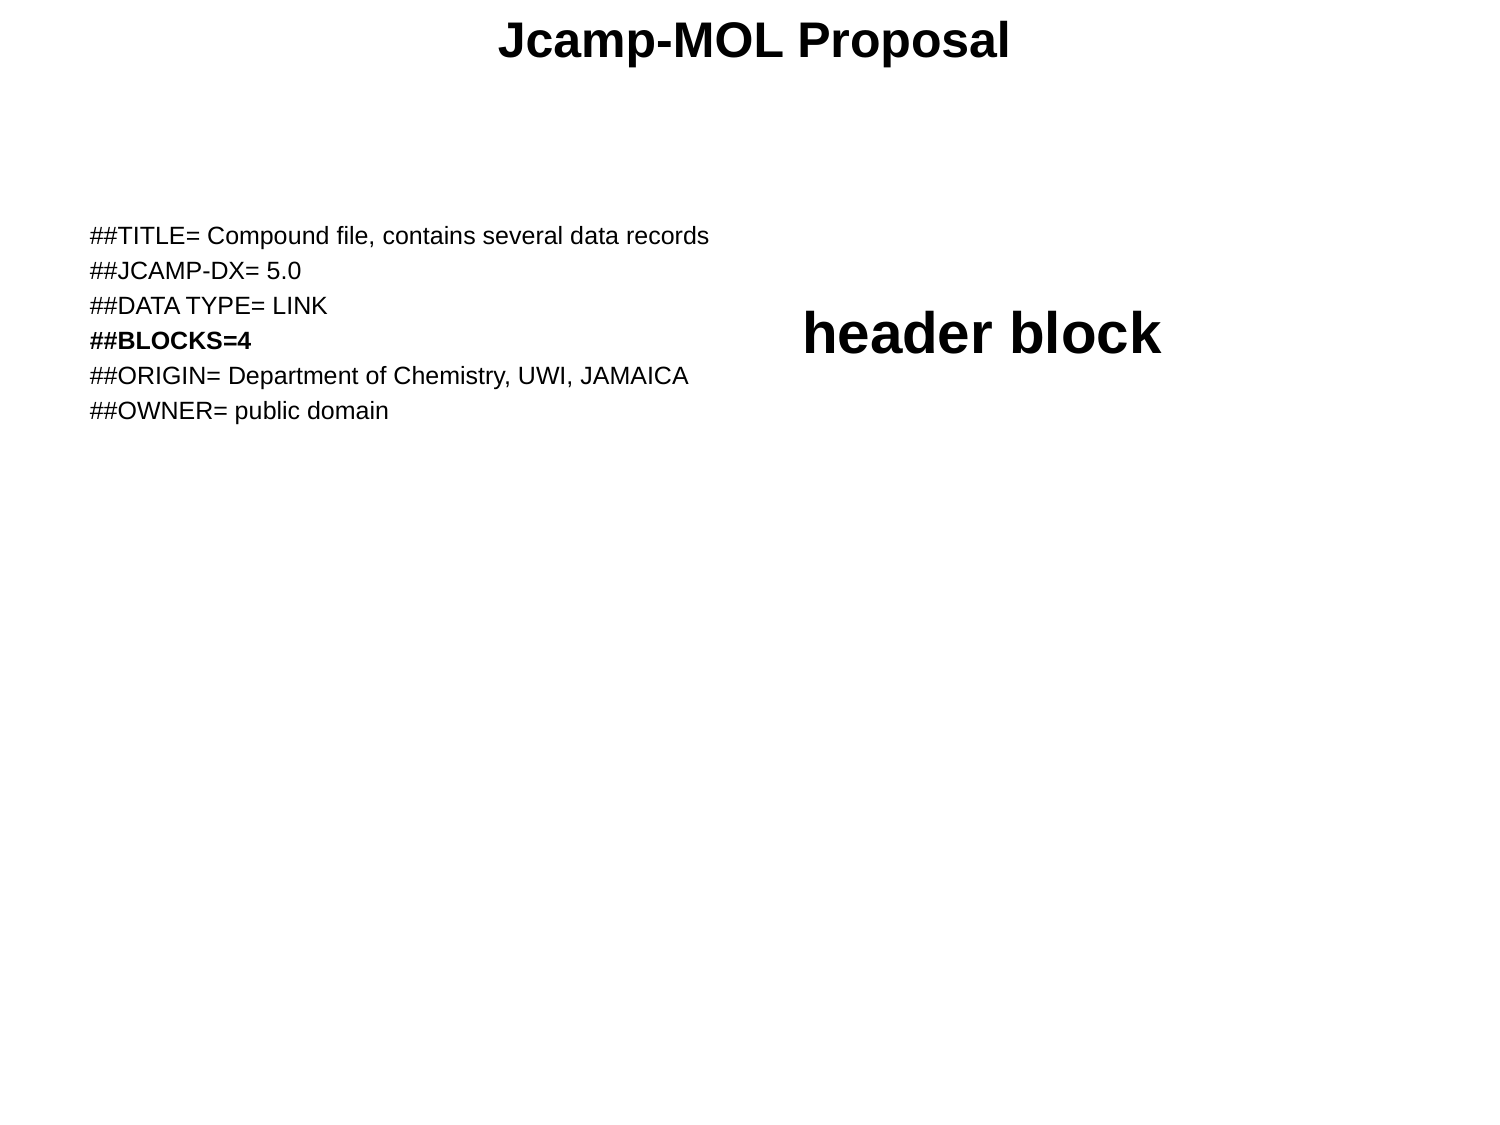

Jcamp-MOL Proposal

##TITLE= Compound file, contains several data records
##JCAMP-DX= 5.0
##DATA TYPE= LINK
##BLOCKS=4
##ORIGIN= Department of Chemistry, UWI, JAMAICA
##OWNER= public domain

header block